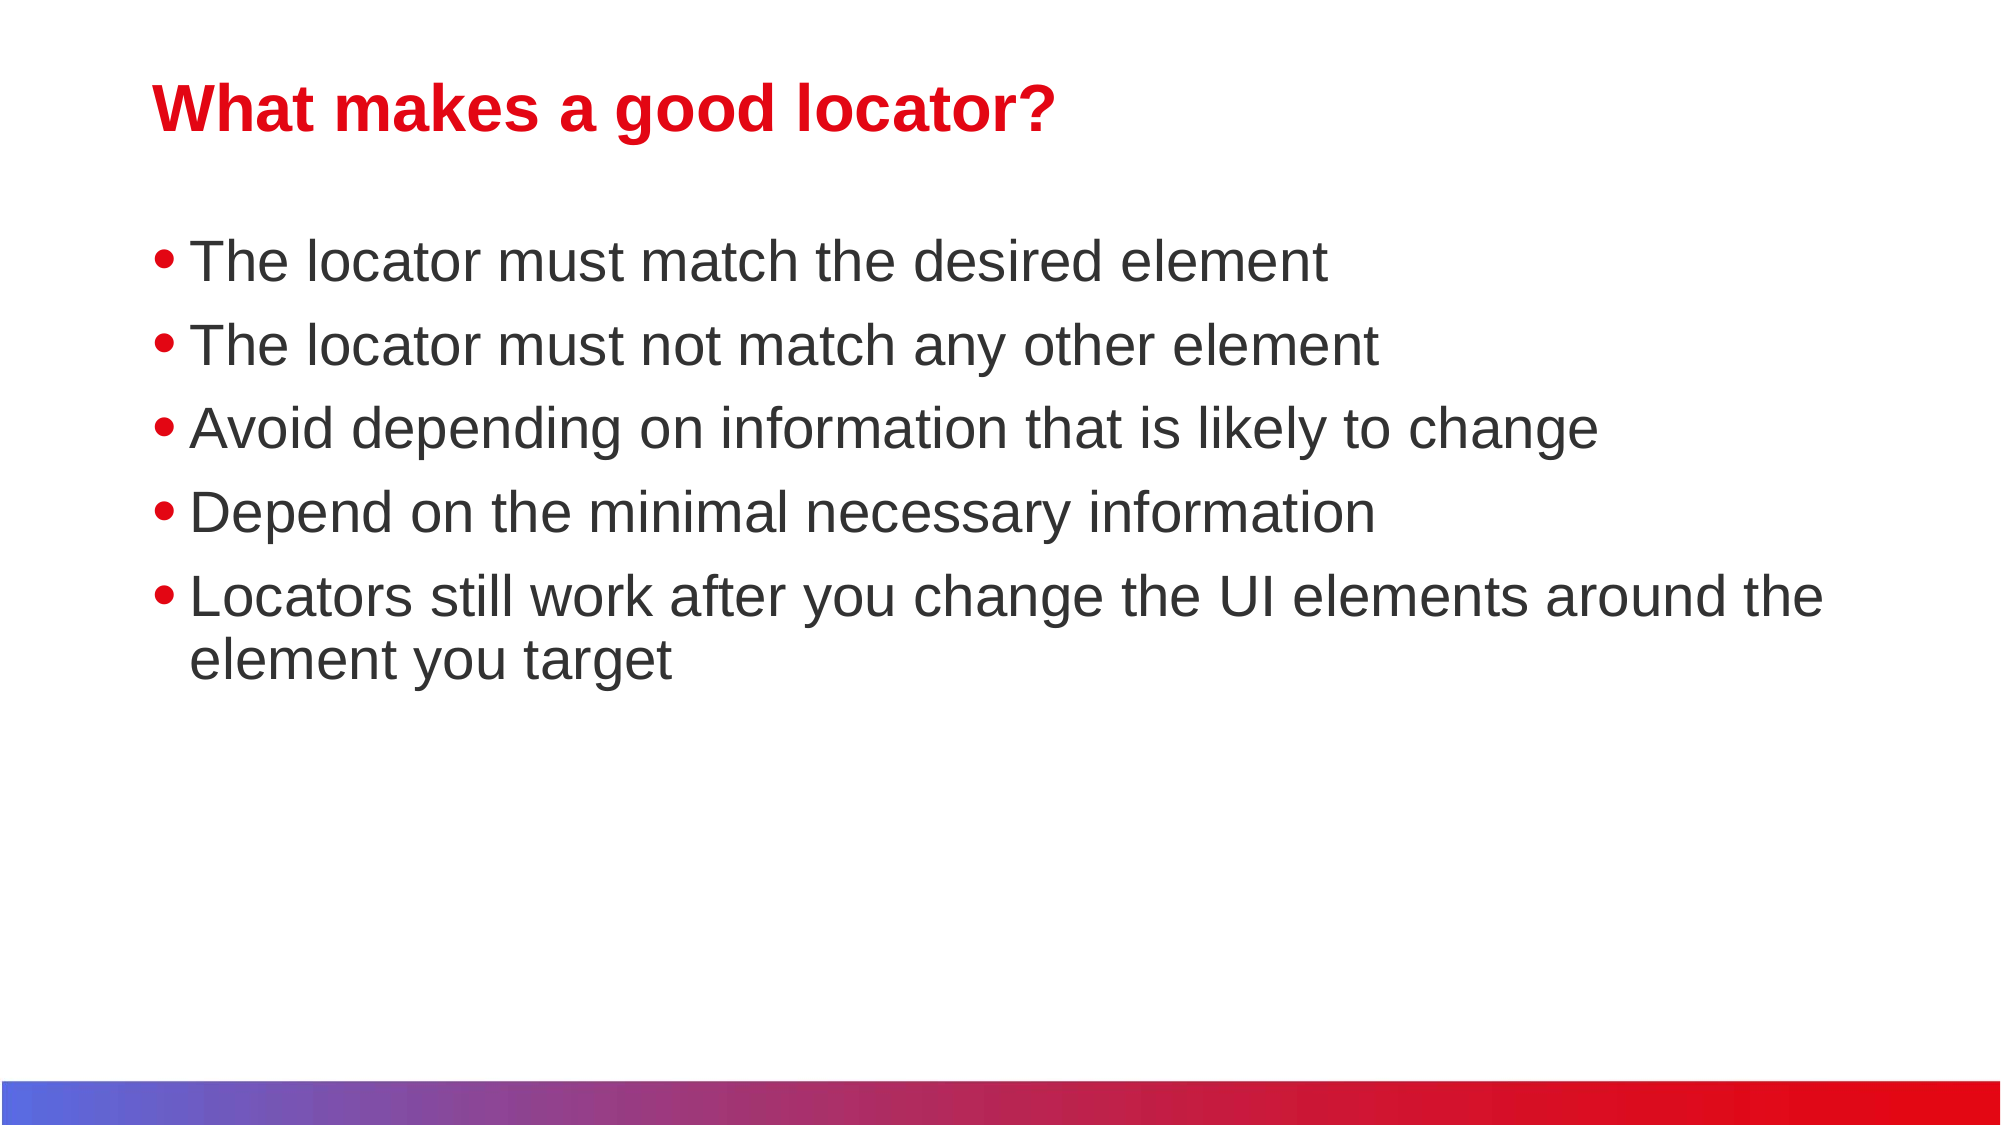

# What makes a good locator?
The locator must match the desired element
The locator must not match any other element
Avoid depending on information that is likely to change
Depend on the minimal necessary information
Locators still work after you change the UI elements around the element you target